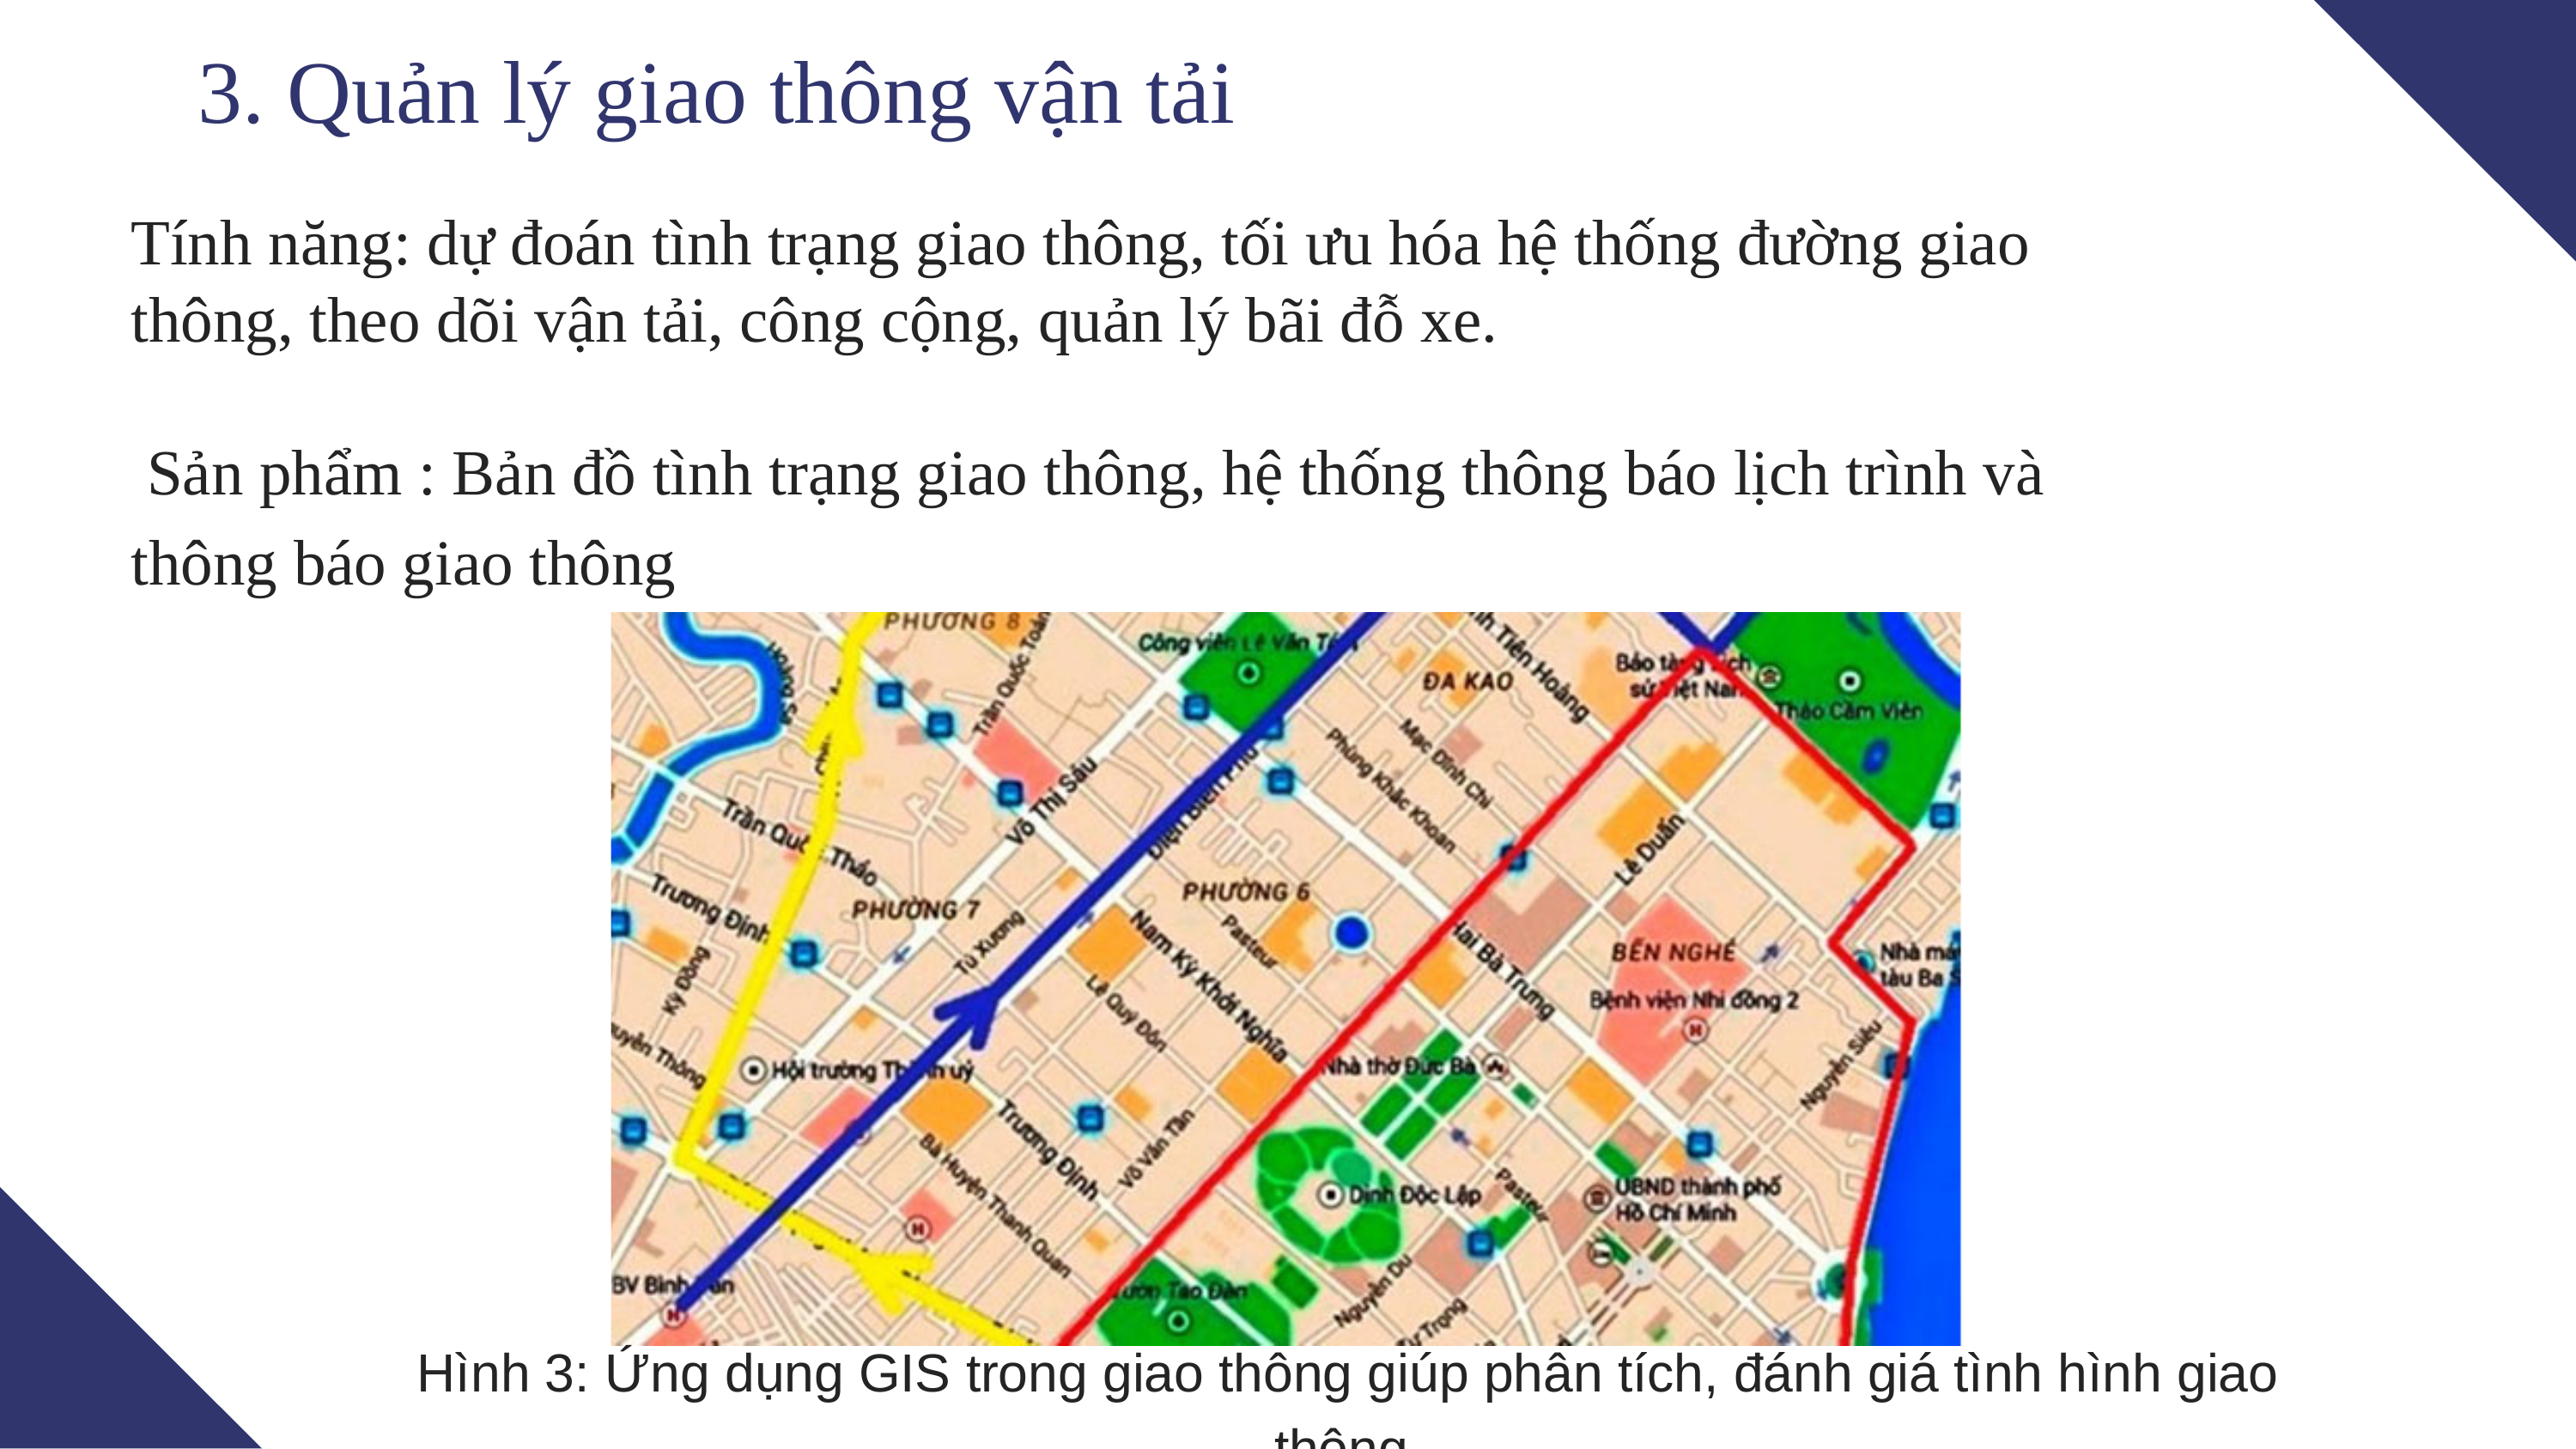

3. Quản lý giao thông vận tải
Tính năng: dự đoán tình trạng giao thông, tối ưu hóa hệ thống đường giao thông, theo dõi vận tải, công cộng, quản lý bãi đỗ xe.
 Sản phẩm : Bản đồ tình trạng giao thông, hệ thống thông báo lịch trình và thông báo giao thông

 Hình 3: Ứng dụng GIS trong giao thông giúp phân tích, đánh giá tình hình giao thông